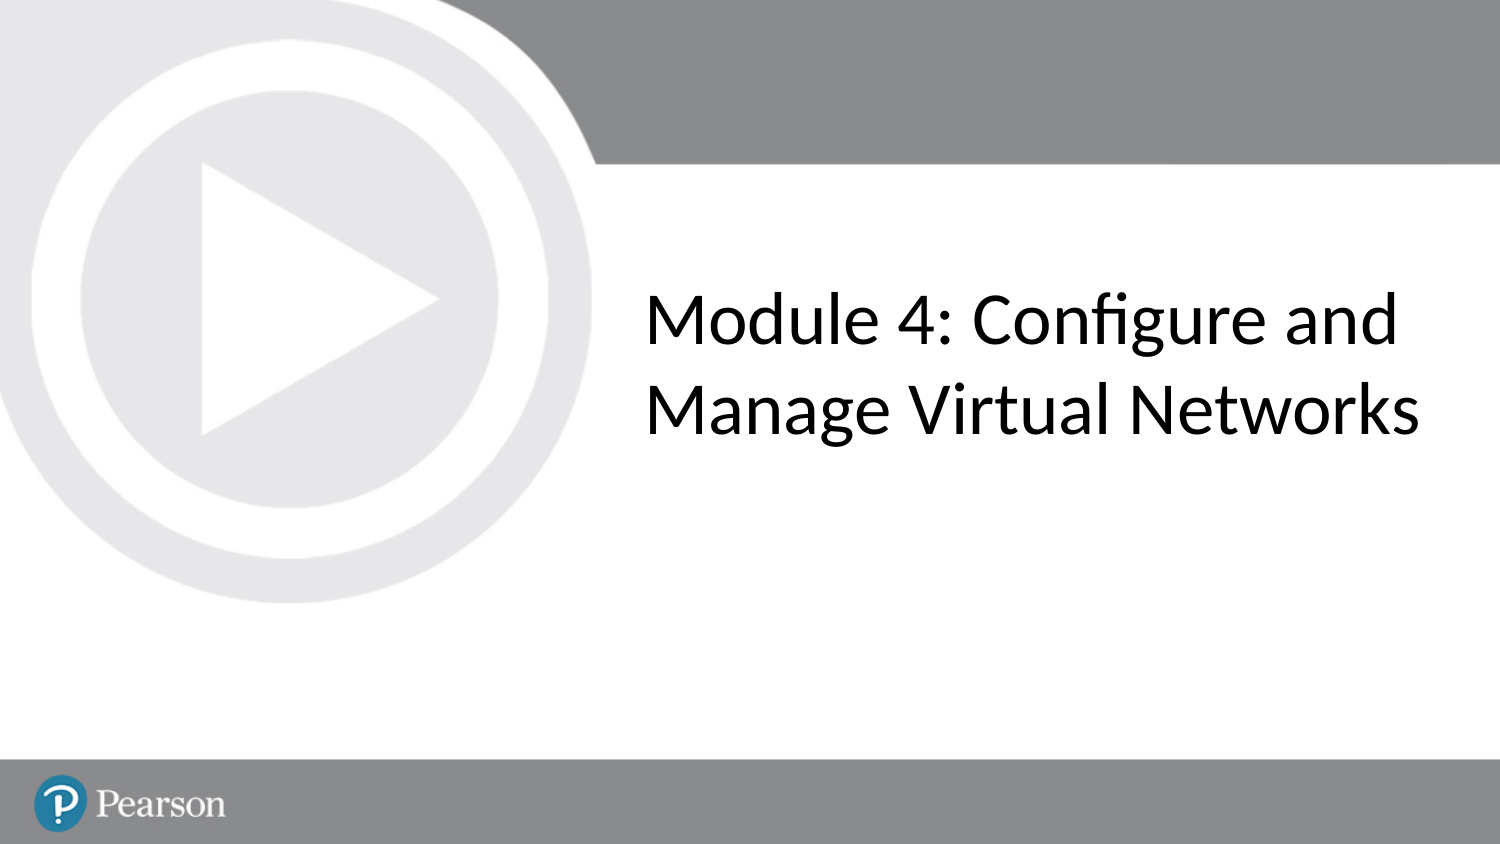

# Module 4: Configure and Manage Virtual Networks